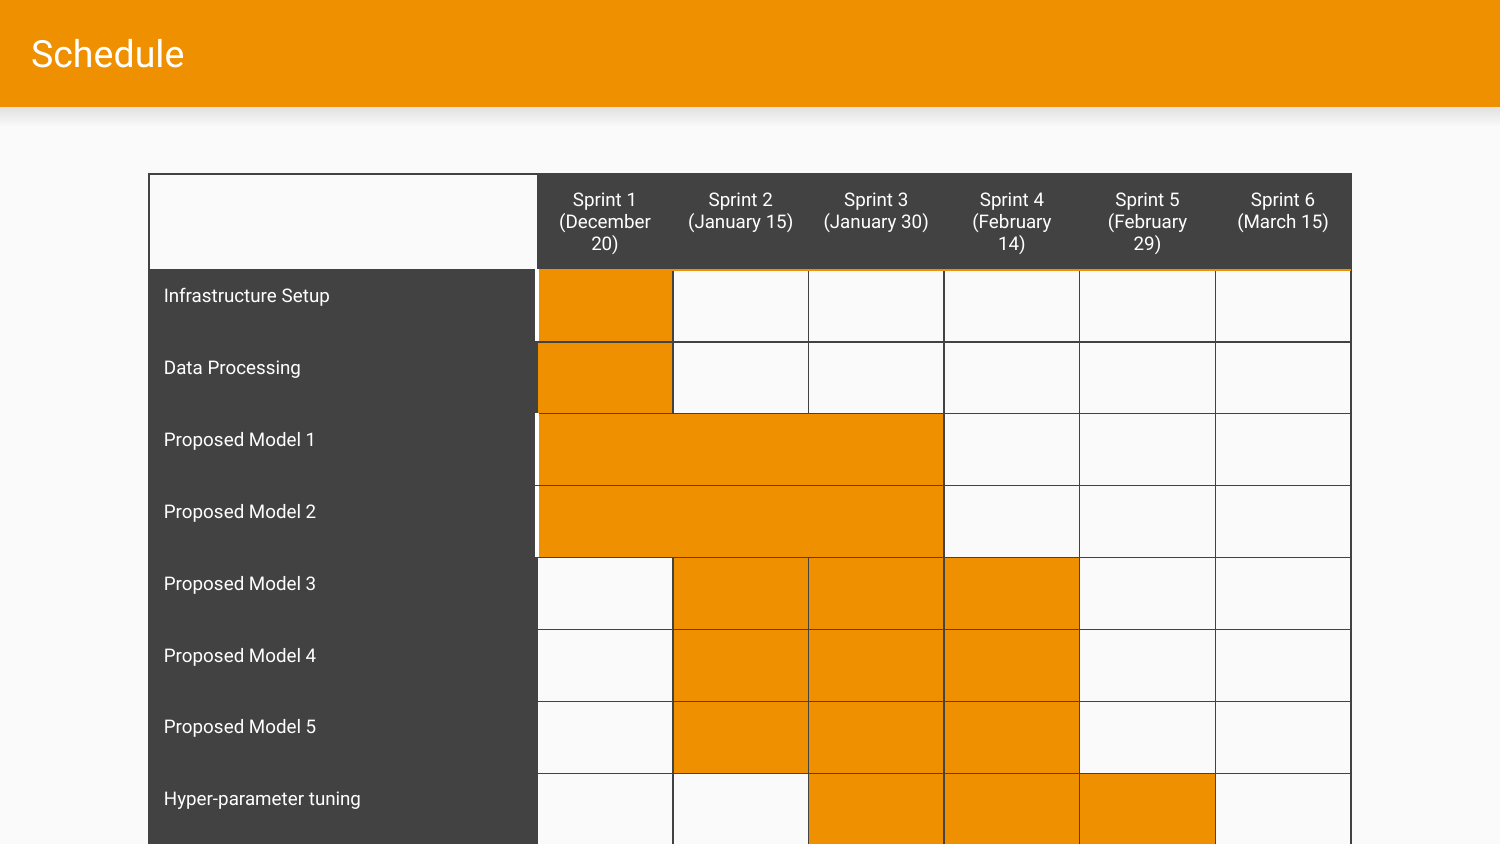

# Schedule
|  | Sprint 1 (December 20) | Sprint 2 (January 15) | Sprint 3 (January 30) | Sprint 4 (February 14) | Sprint 5 (February 29) | Sprint 6 (March 15) |
| --- | --- | --- | --- | --- | --- | --- |
| Infrastructure Setup |  |  |  |  |  |  |
| Data Processing |  |  |  |  |  |  |
| Proposed Model 1 |  |  |  |  |  |  |
| Proposed Model 2 |  |  |  |  |  |  |
| Proposed Model 3 |  |  |  |  |  |  |
| Proposed Model 4 |  |  |  |  |  |  |
| Proposed Model 5 |  |  |  |  |  |  |
| Hyper-parameter tuning |  |  |  |  |  |  |
| Validation and Performance Benchmarking |  |  |  |  |  |  |
| Documentation and Poster Presentation |  |  |  |  |  |  |